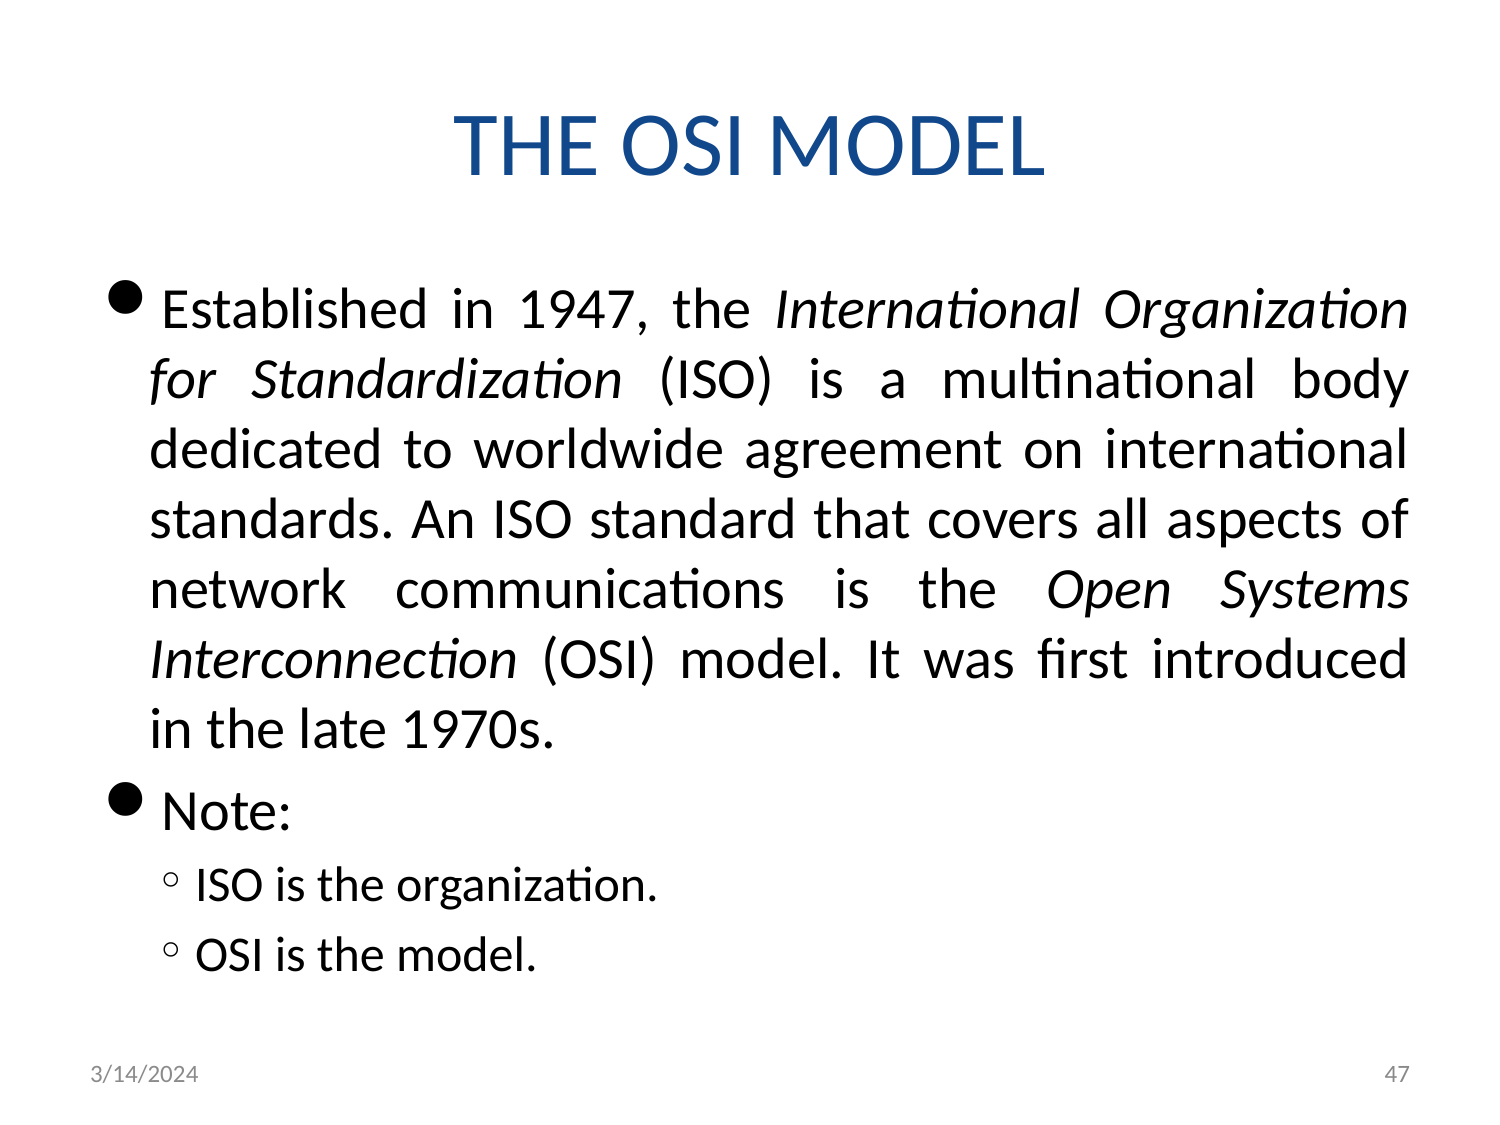

# THE OSI MODEL
Established in 1947, the International Organization for Standardization (ISO) is a multinational body dedicated to worldwide agreement on international standards. An ISO standard that covers all aspects of network communications is the Open Systems Interconnection (OSI) model. It was first introduced in the late 1970s.
Note:
ISO is the organization.
OSI is the model.
3/14/2024
47